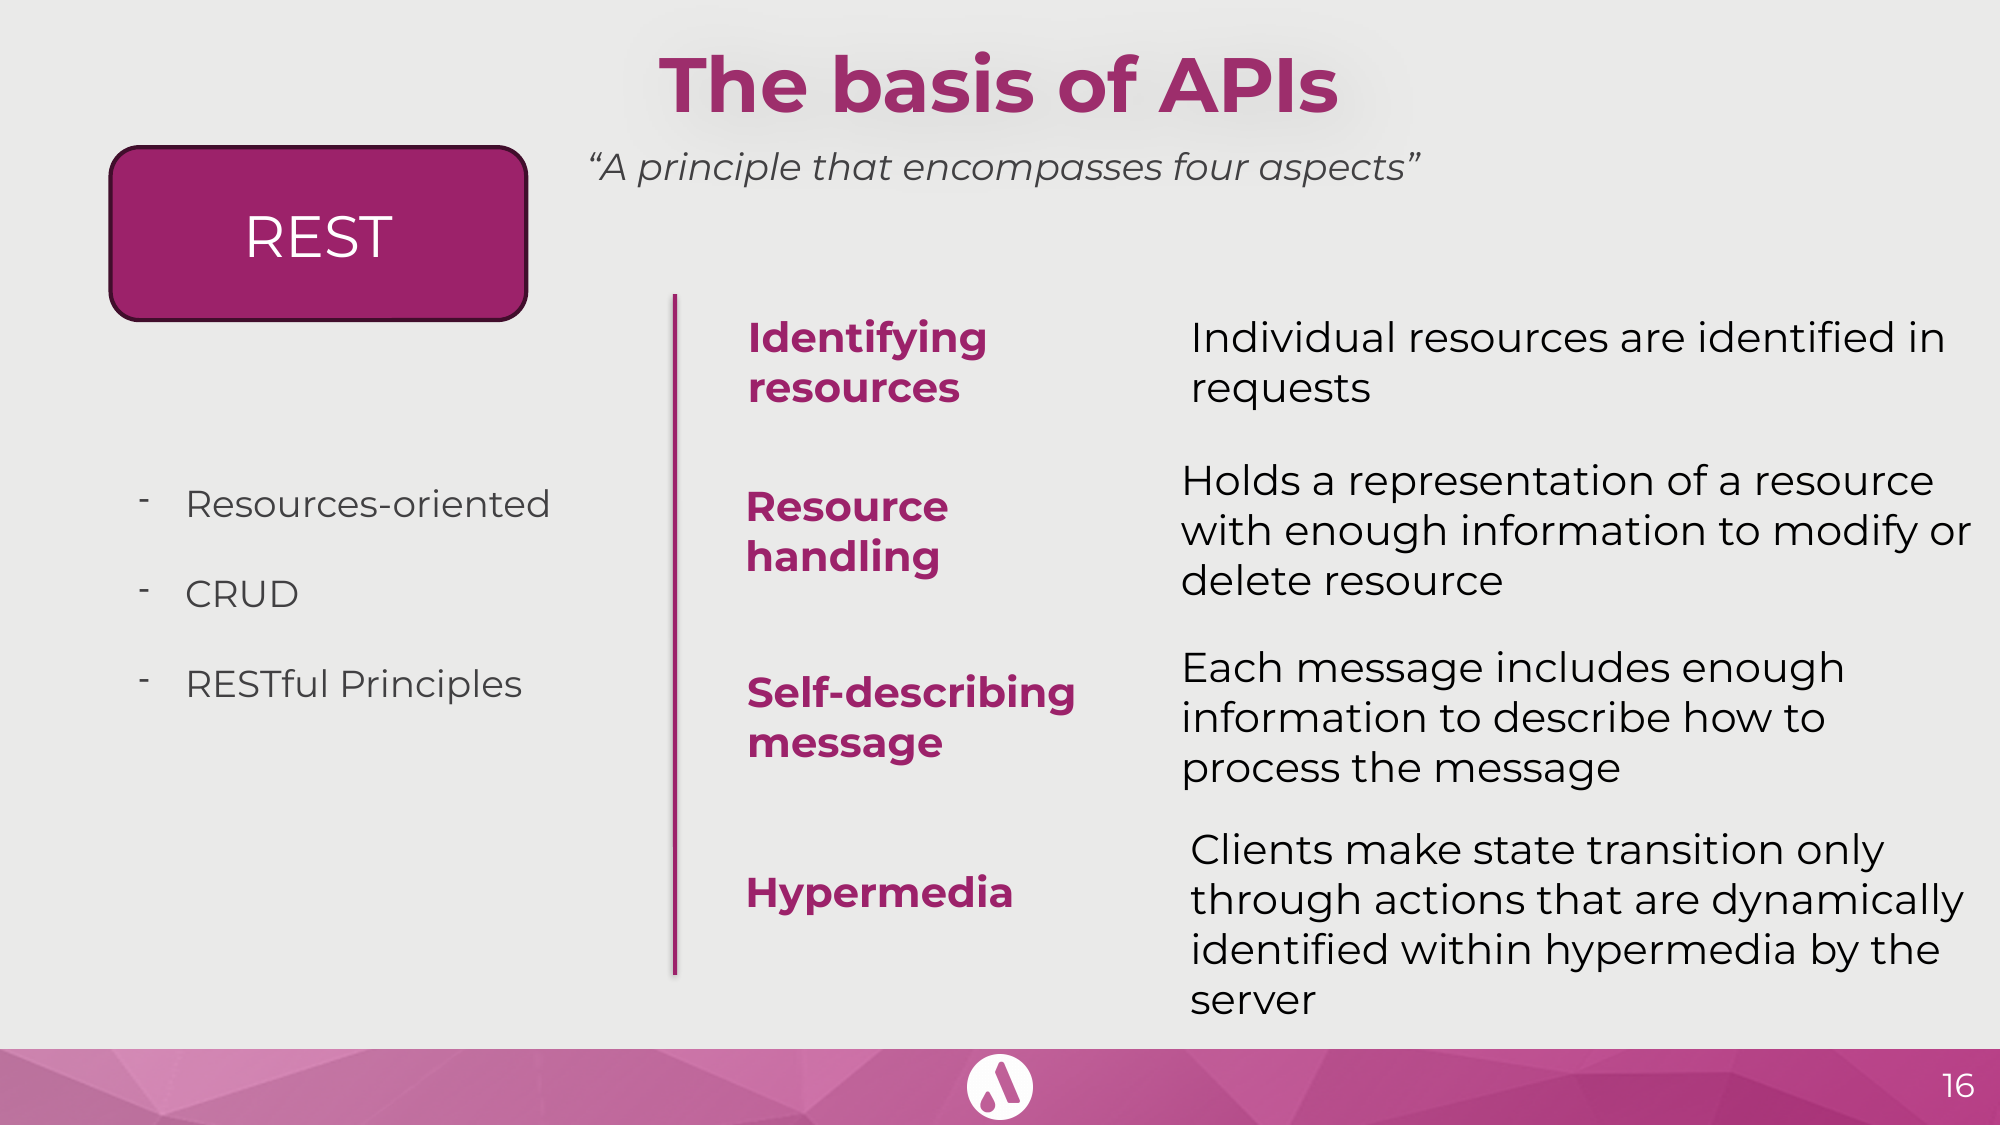

# The basis of APIs
“A principle that encompasses four aspects”
REST
Identifying resources
Individual resources are identified in requests
Holds a representation of a resource with enough information to modify or delete resource
Resource handling
Resources-oriented

CRUD

RESTful Principles

Each message includes enough information to describe how to process the message
Self-describing message
Clients make state transition only through actions that are dynamically identified within hypermedia by the server
Hypermedia
16